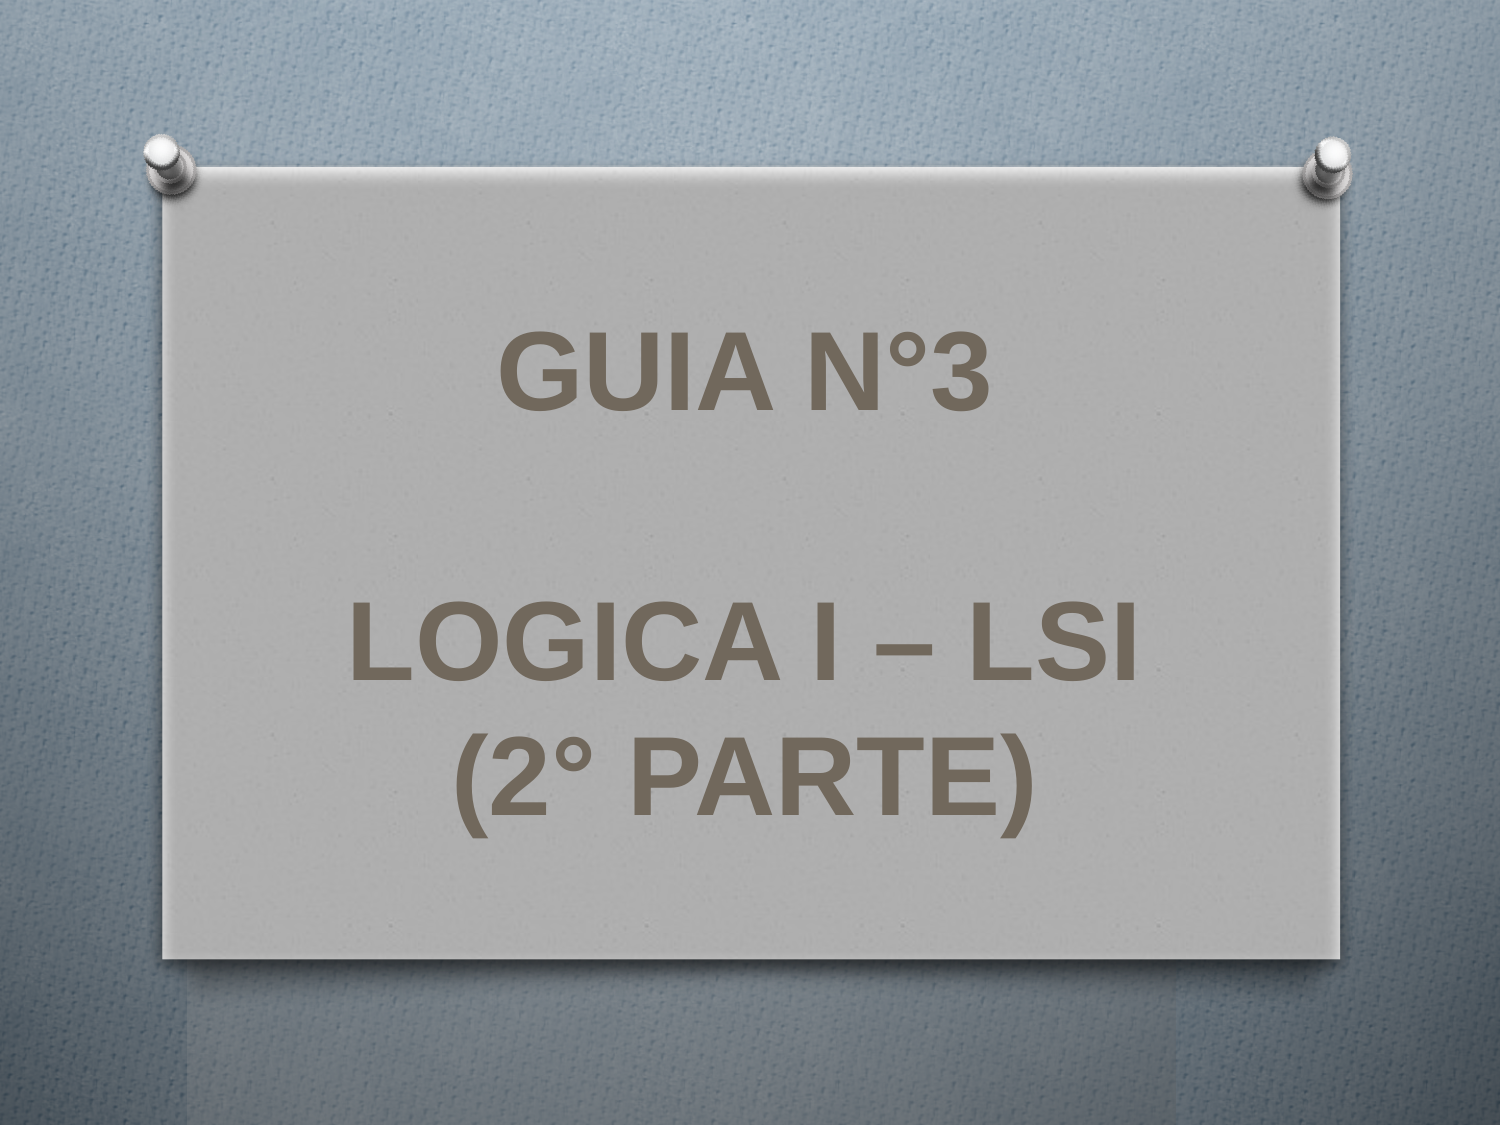

GUIA N°3

LOGICA I – LSI
(2° PARTE)